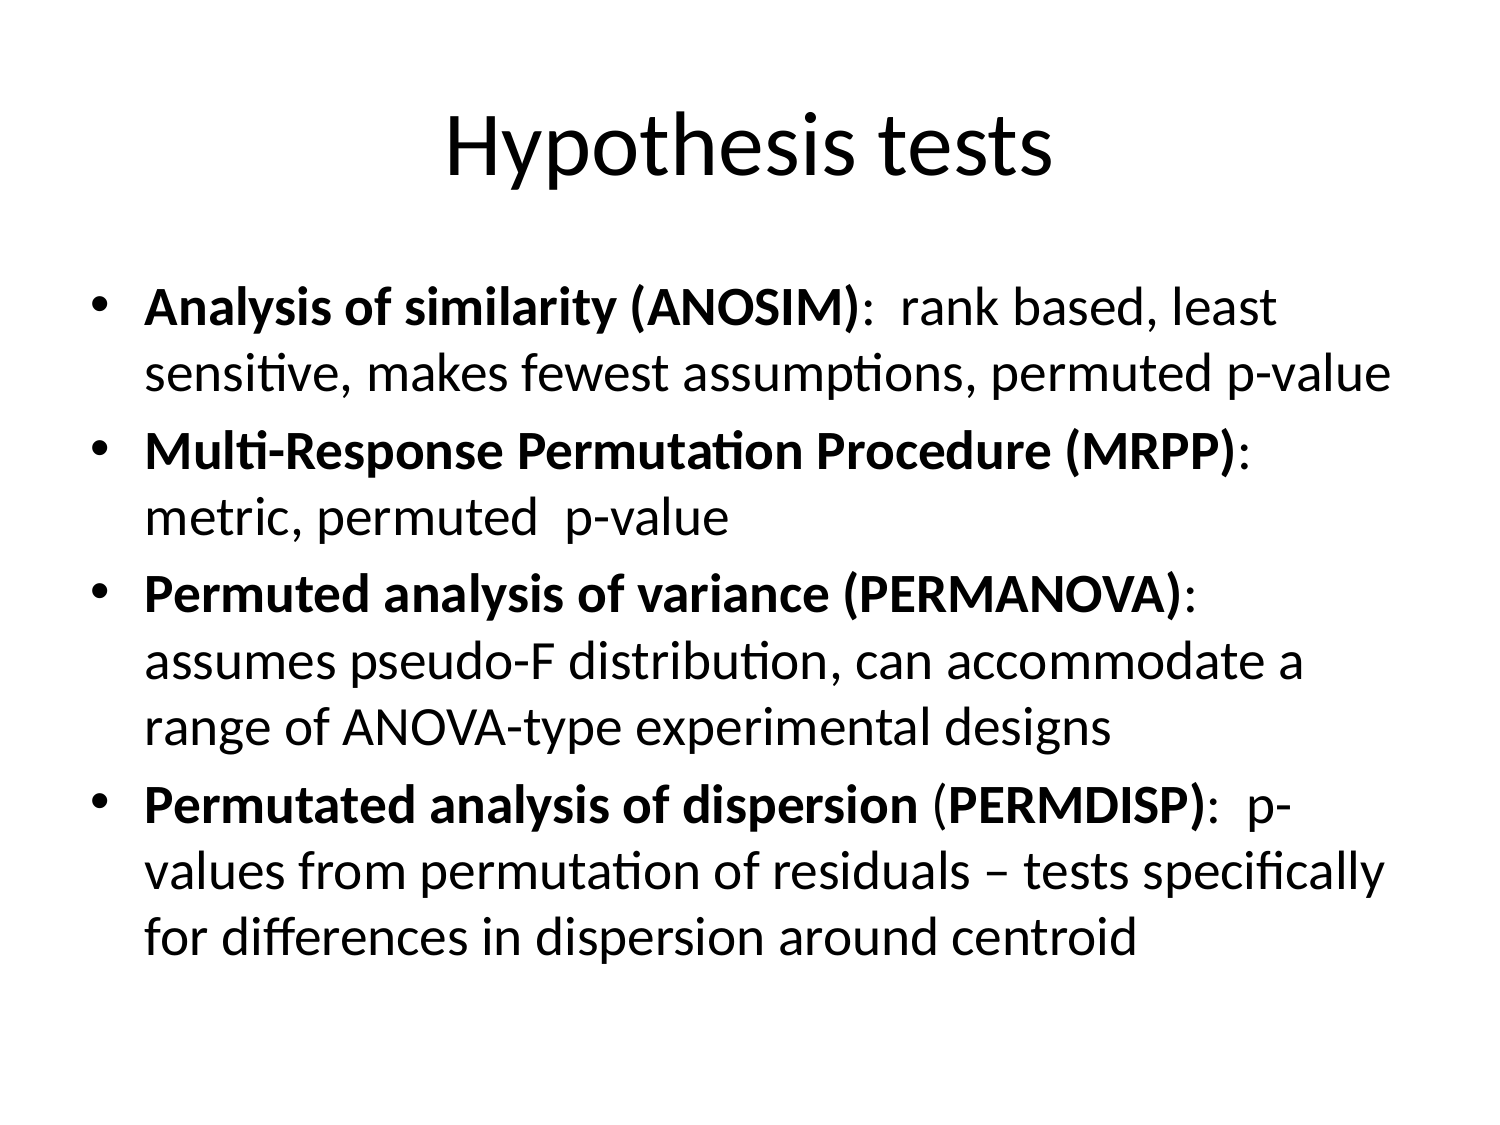

# Hypothesis tests
Analysis of similarity (ANOSIM):  rank based, least sensitive, makes fewest assumptions, permuted p-value
Multi-Response Permutation Procedure (MRPP):  metric, permuted  p-value
Permuted analysis of variance (PERMANOVA):  assumes pseudo-F distribution, can accommodate a range of ANOVA-type experimental designs
Permutated analysis of dispersion (PERMDISP):  p-values from permutation of residuals – tests specifically for differences in dispersion around centroid